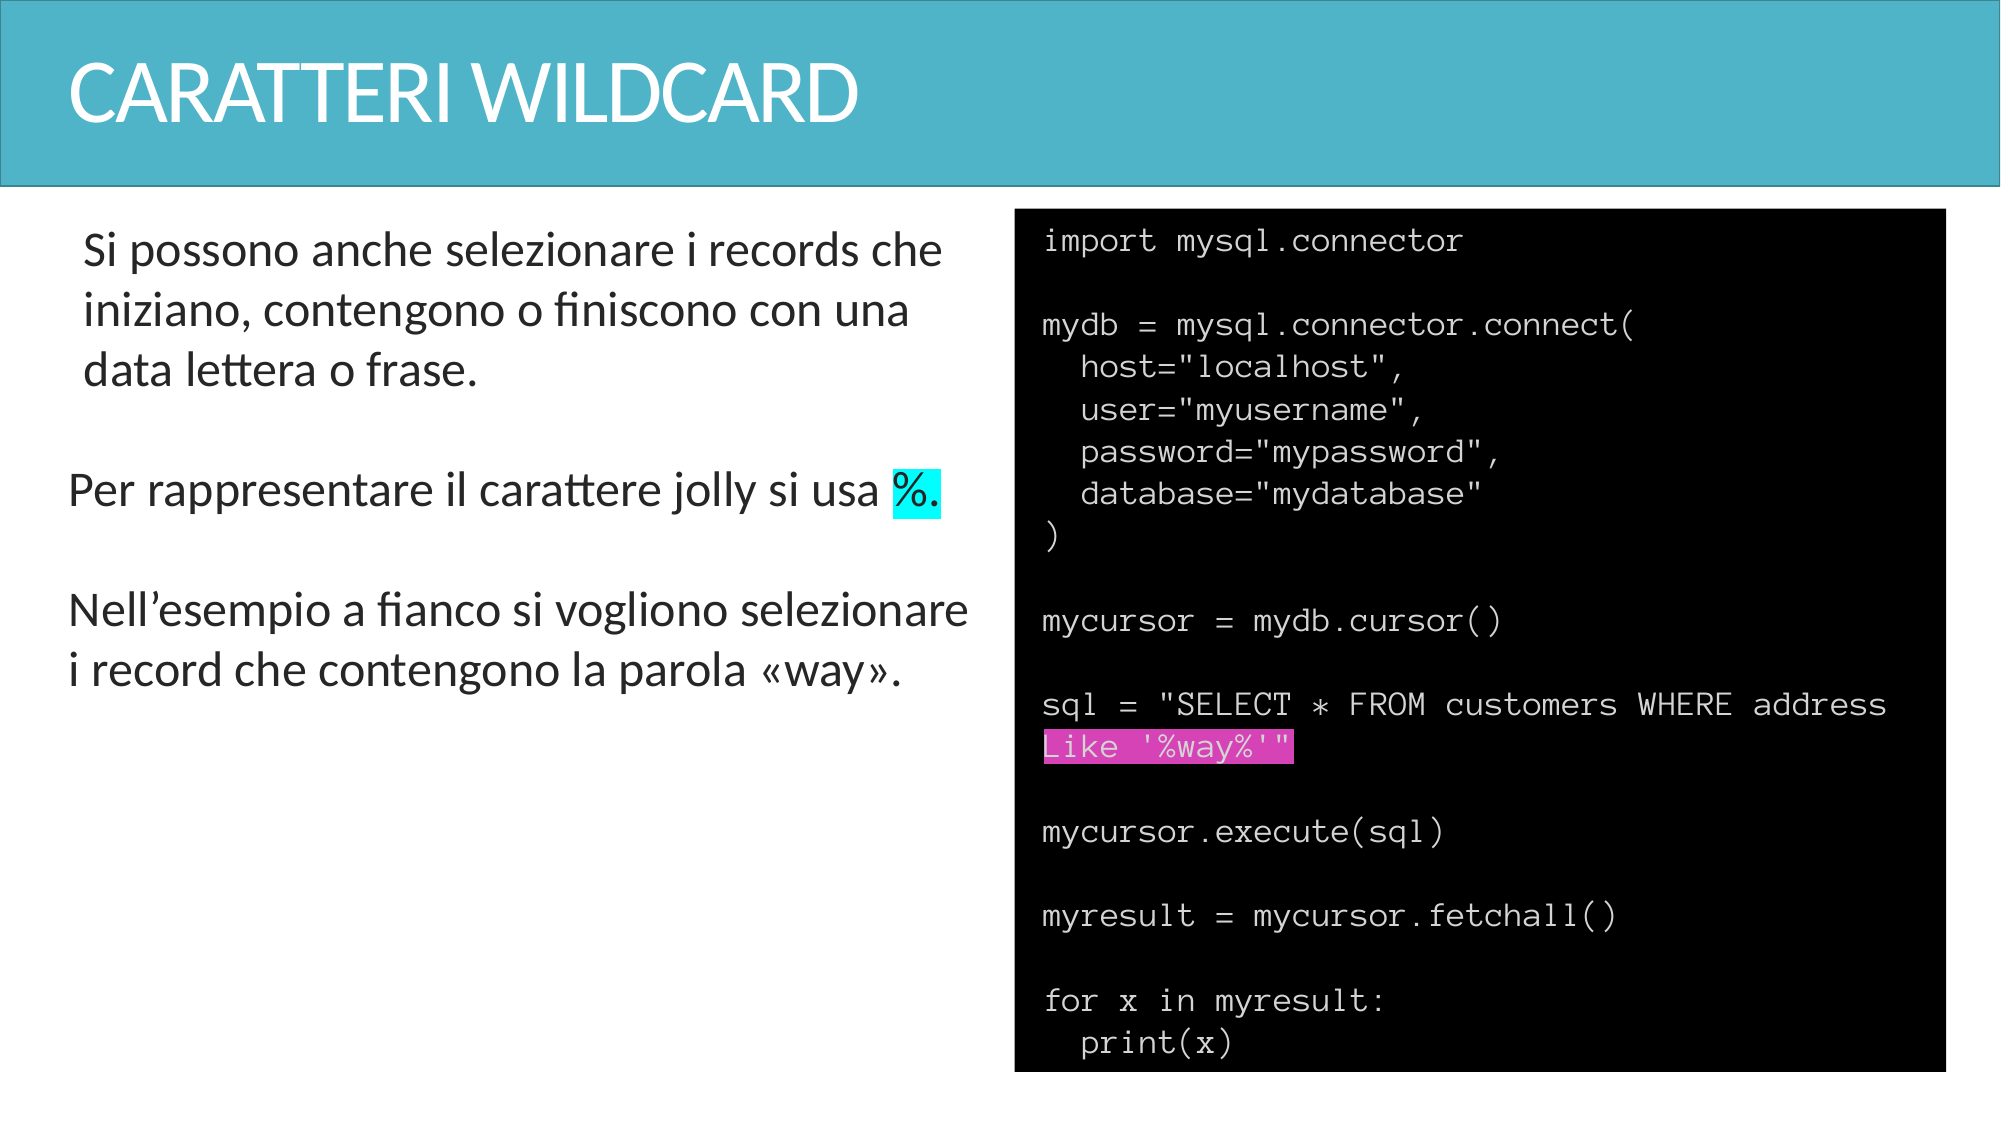

# CARATTERI WILDCARD

Si possono anche selezionare i records che iniziano, contengono o finiscono con una data lettera o frase.

Per rappresentare il carattere jolly si usa %.

Nell’esempio a fianco si vogliono selezionare i record che contengono la parola «way».
import mysql.connector

mydb = mysql.connector.connect(
  host="localhost",
  user="myusername",
  password="mypassword",
  database="mydatabase"
)

mycursor = mydb.cursor()

sql = "SELECT * FROM customers WHERE address Like '%way%'"

mycursor.execute(sql)

myresult = mycursor.fetchall()

for x in myresult:
  print(x)